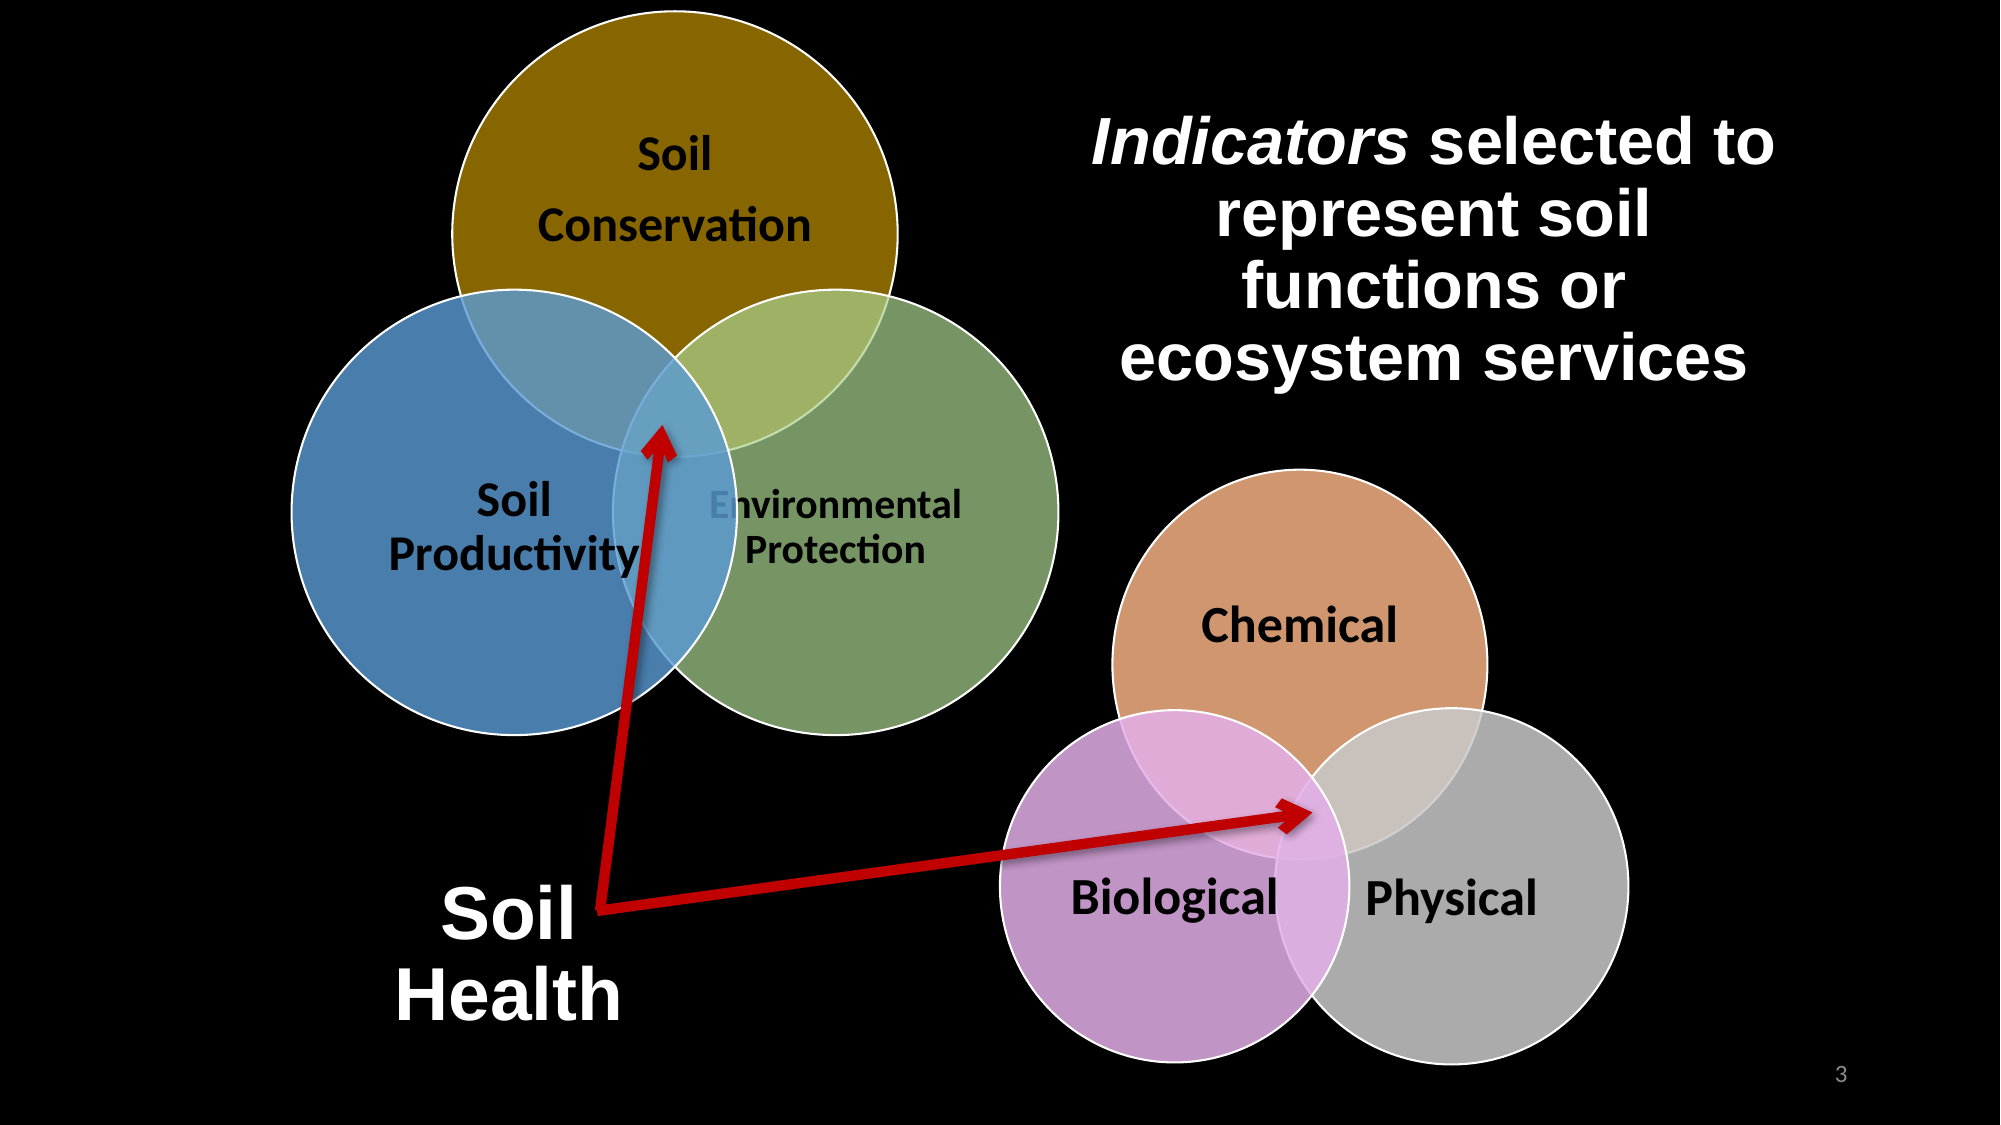

Soil
Conservation
Environmental Protection
Soil Productivity
# Indicators selected to represent soil functions or ecosystem services
Chemical
Physical
Biological
Soil Health
3